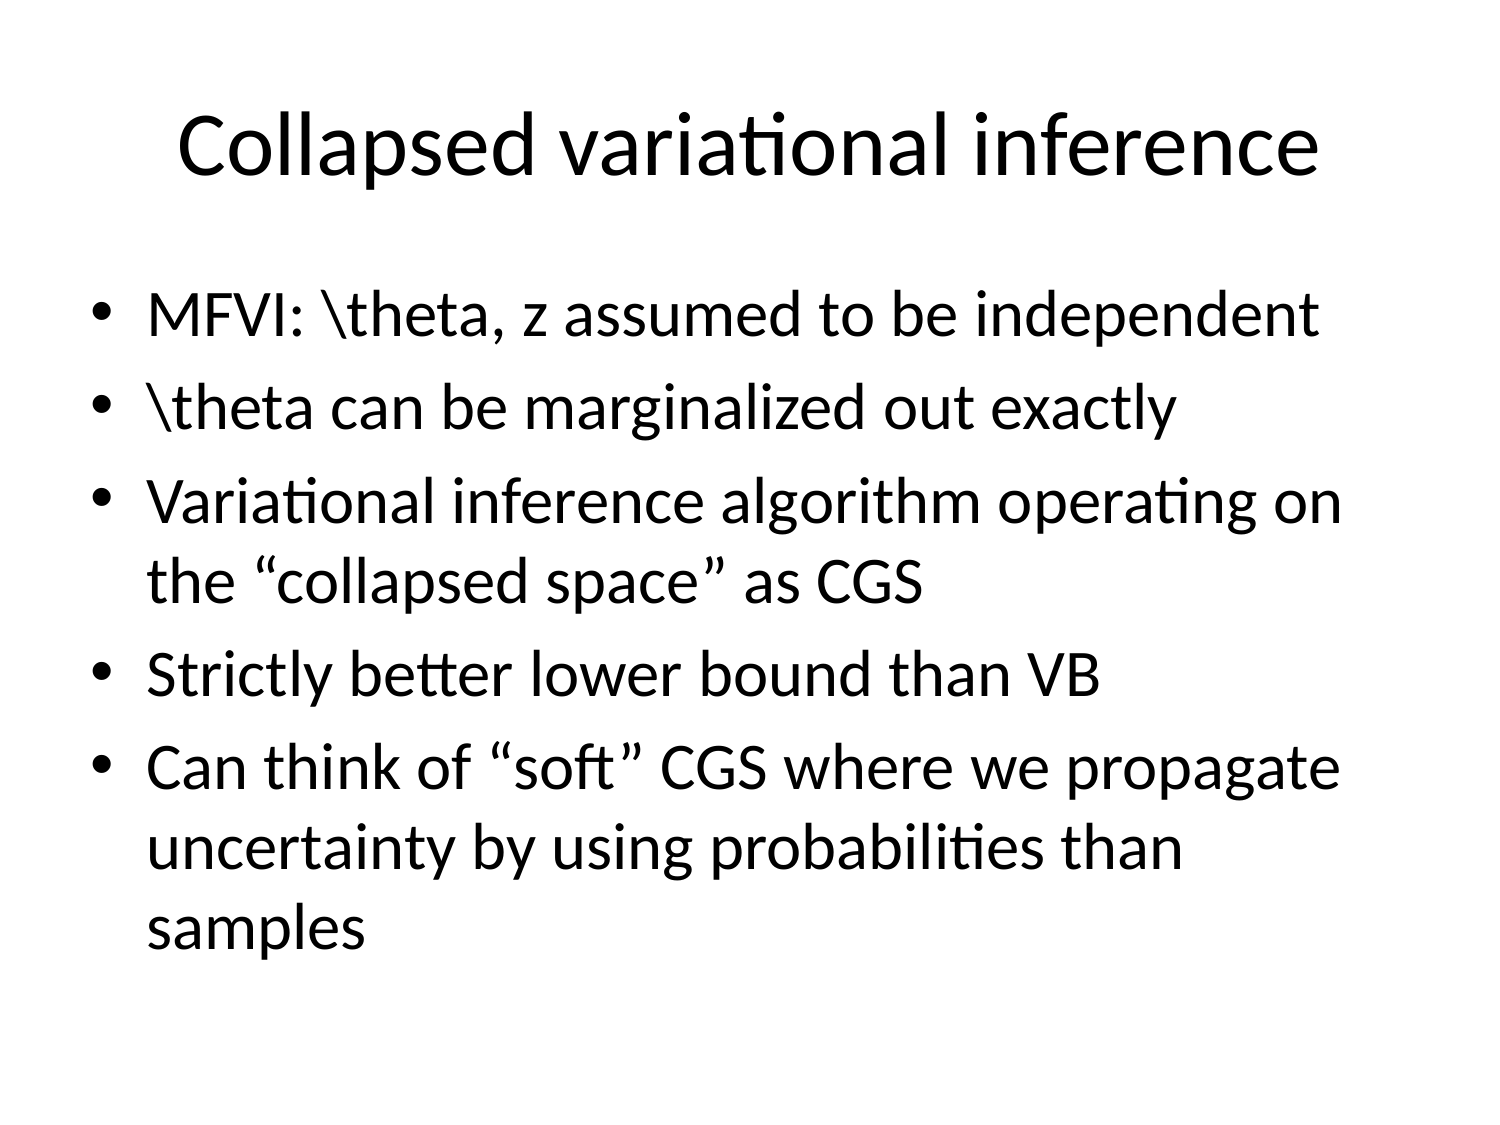

# Collapsed variational inference
MFVI: \theta, z assumed to be independent
\theta can be marginalized out exactly
Variational inference algorithm operating on the “collapsed space” as CGS
Strictly better lower bound than VB
Can think of “soft” CGS where we propagate uncertainty by using probabilities than samples